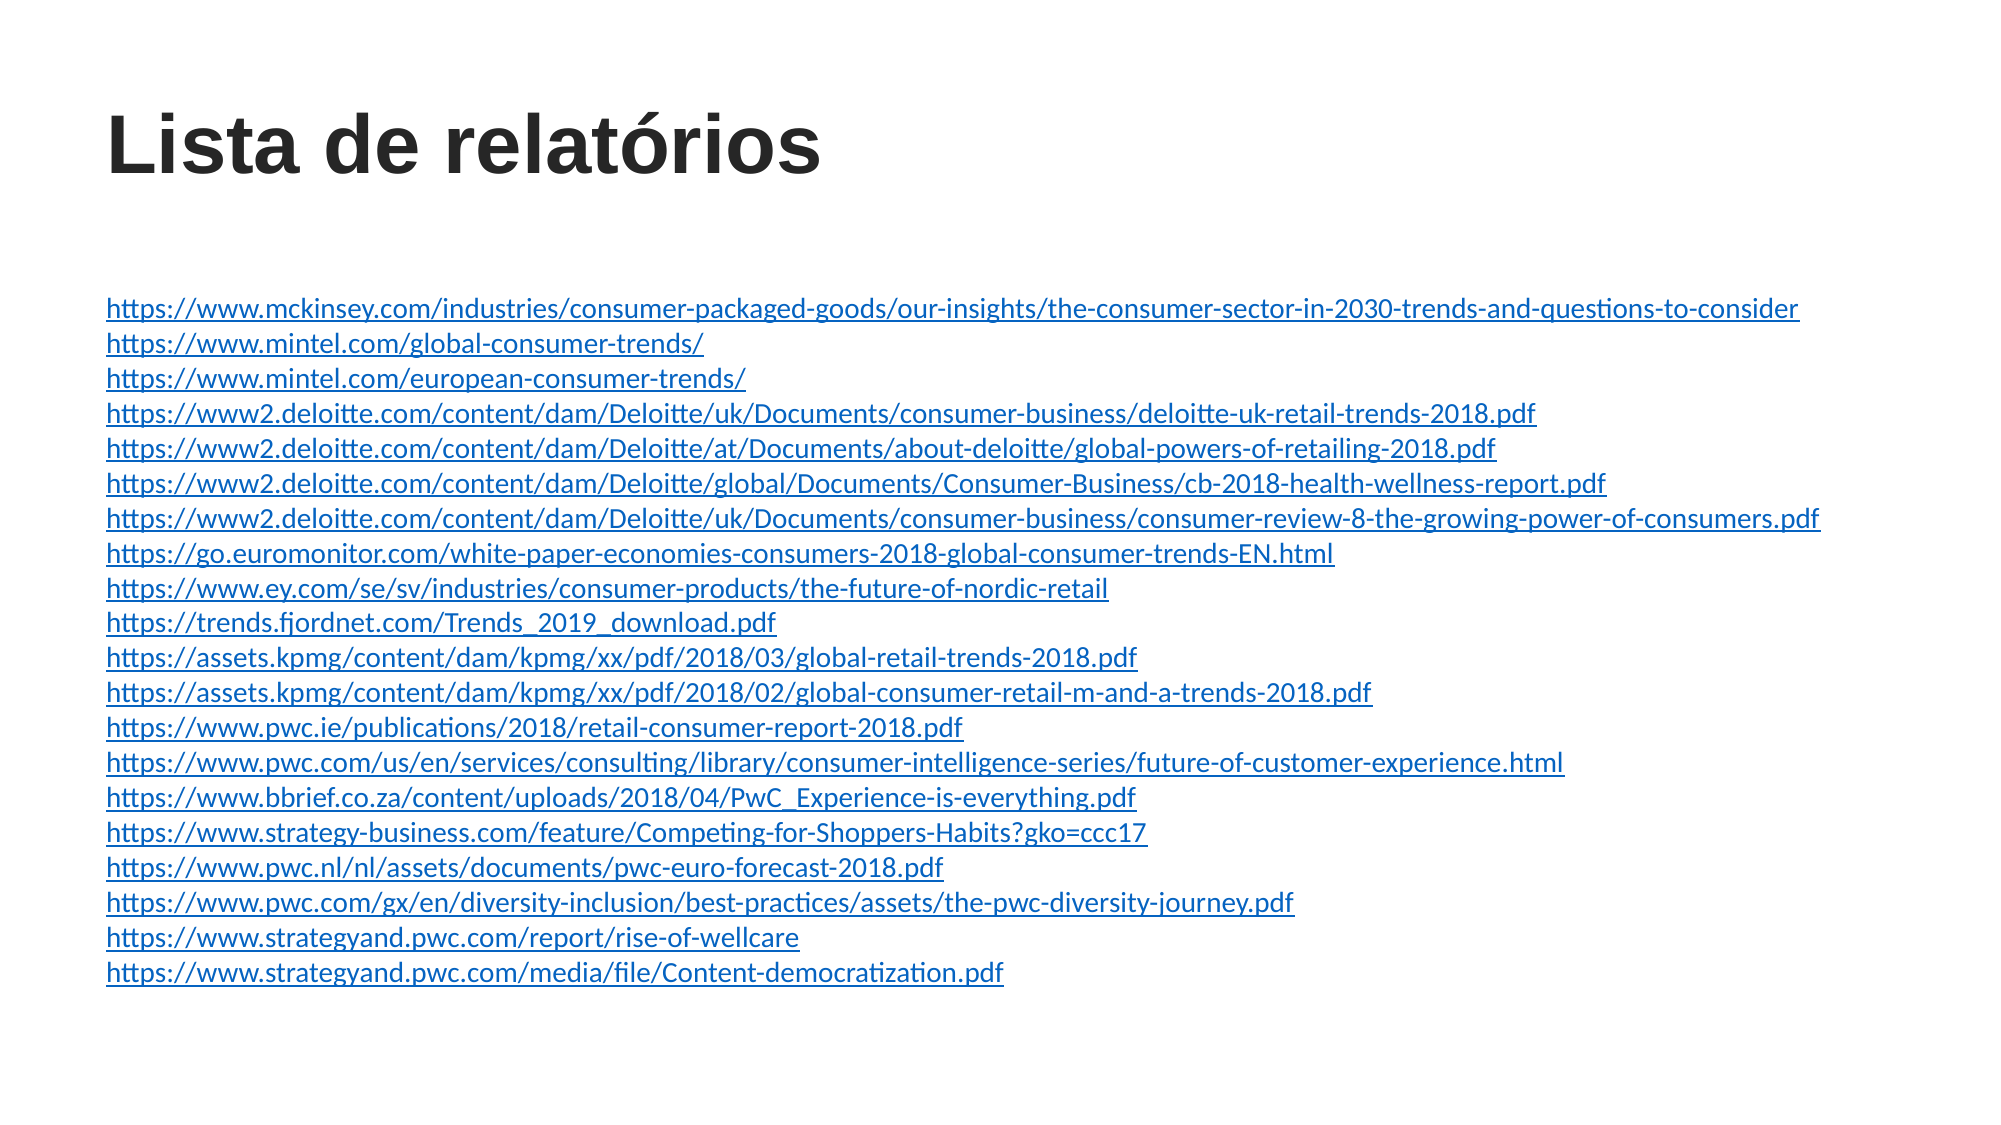

Lista de relatórios
https://www.mckinsey.com/industries/consumer-packaged-goods/our-insights/the-consumer-sector-in-2030-trends-and-questions-to-consider
https://www.mintel.com/global-consumer-trends/
https://www.mintel.com/european-consumer-trends/
https://www2.deloitte.com/content/dam/Deloitte/uk/Documents/consumer-business/deloitte-uk-retail-trends-2018.pdf
https://www2.deloitte.com/content/dam/Deloitte/at/Documents/about-deloitte/global-powers-of-retailing-2018.pdf
https://www2.deloitte.com/content/dam/Deloitte/global/Documents/Consumer-Business/cb-2018-health-wellness-report.pdf
https://www2.deloitte.com/content/dam/Deloitte/uk/Documents/consumer-business/consumer-review-8-the-growing-power-of-consumers.pdf
https://go.euromonitor.com/white-paper-economies-consumers-2018-global-consumer-trends-EN.html
https://www.ey.com/se/sv/industries/consumer-products/the-future-of-nordic-retail
https://trends.fjordnet.com/Trends_2019_download.pdf
https://assets.kpmg/content/dam/kpmg/xx/pdf/2018/03/global-retail-trends-2018.pdf
https://assets.kpmg/content/dam/kpmg/xx/pdf/2018/02/global-consumer-retail-m-and-a-trends-2018.pdf
https://www.pwc.ie/publications/2018/retail-consumer-report-2018.pdf
https://www.pwc.com/us/en/services/consulting/library/consumer-intelligence-series/future-of-customer-experience.html
https://www.bbrief.co.za/content/uploads/2018/04/PwC_Experience-is-everything.pdf
https://www.strategy-business.com/feature/Competing-for-Shoppers-Habits?gko=ccc17
https://www.pwc.nl/nl/assets/documents/pwc-euro-forecast-2018.pdf
https://www.pwc.com/gx/en/diversity-inclusion/best-practices/assets/the-pwc-diversity-journey.pdf
https://www.strategyand.pwc.com/report/rise-of-wellcare
https://www.strategyand.pwc.com/media/file/Content-democratization.pdf